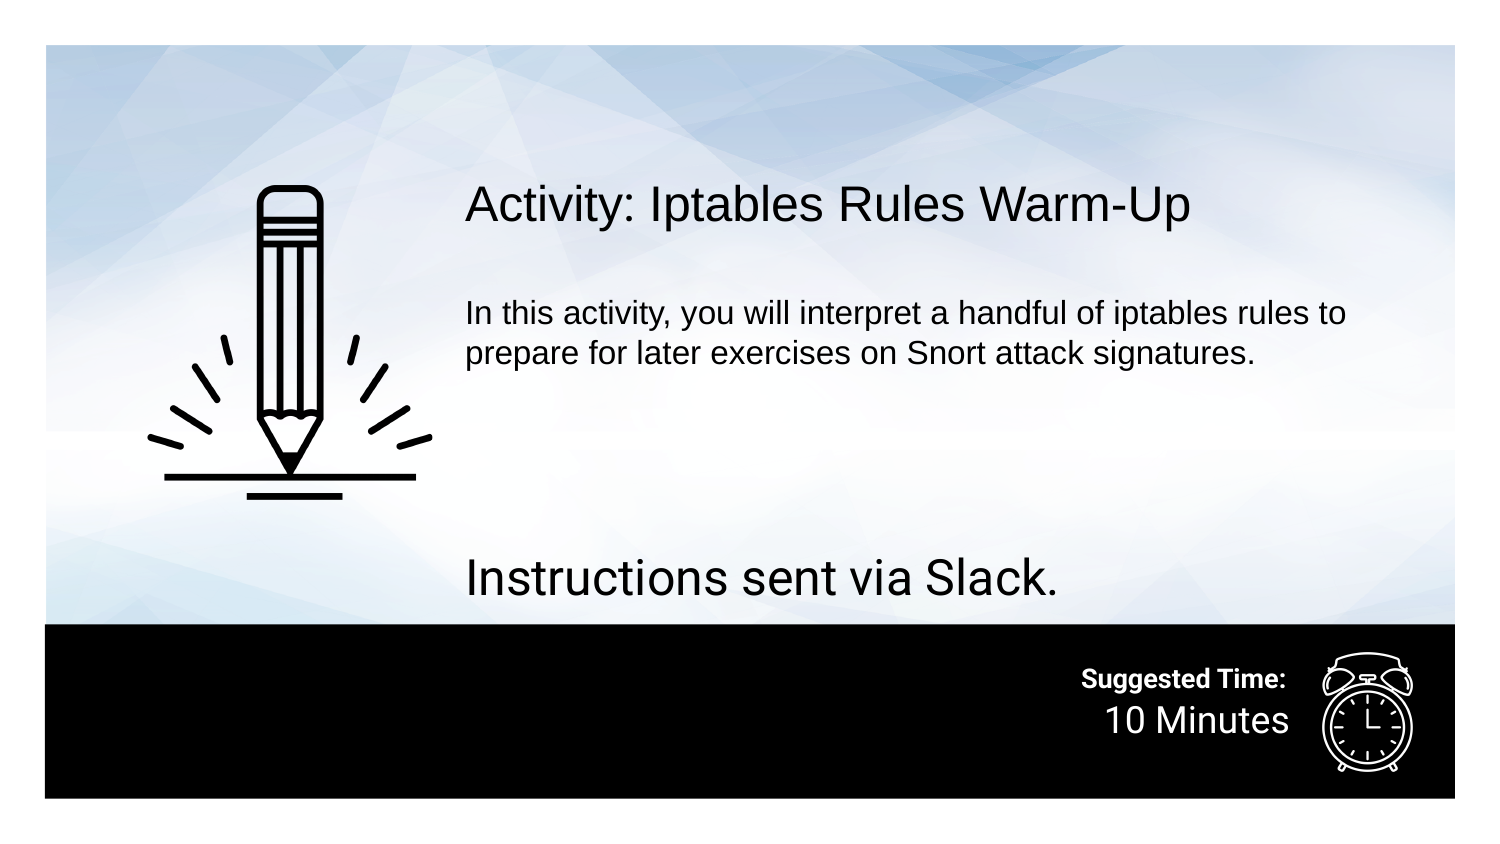

Activity: Iptables Rules Warm-Up

In this activity, you will interpret a handful of iptables rules to prepare for later exercises on Snort attack signatures.

Instructions sent via Slack.
# 10 Minutes